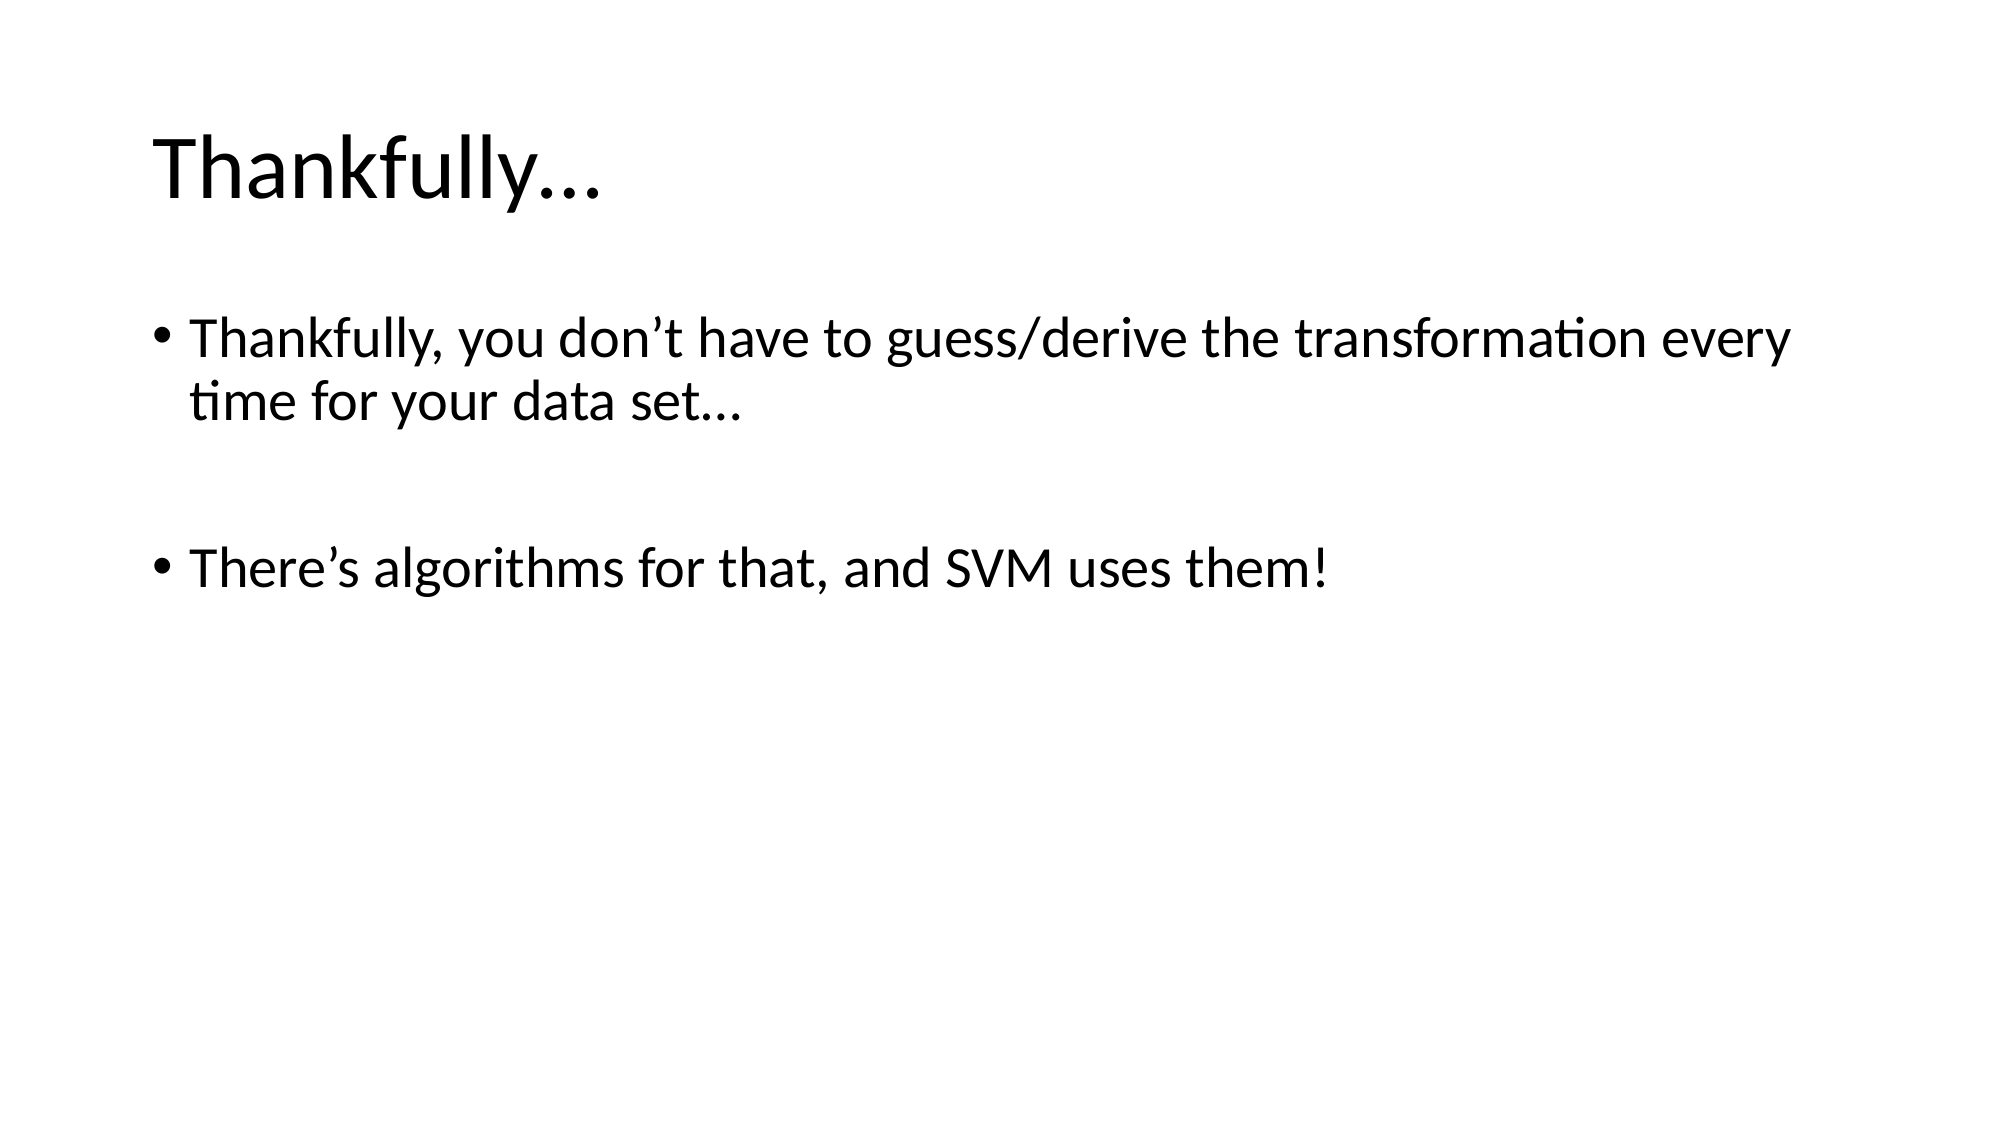

# Thankfully…
Thankfully, you don’t have to guess/derive the transformation every time for your data set…

There’s algorithms for that, and SVM uses them!